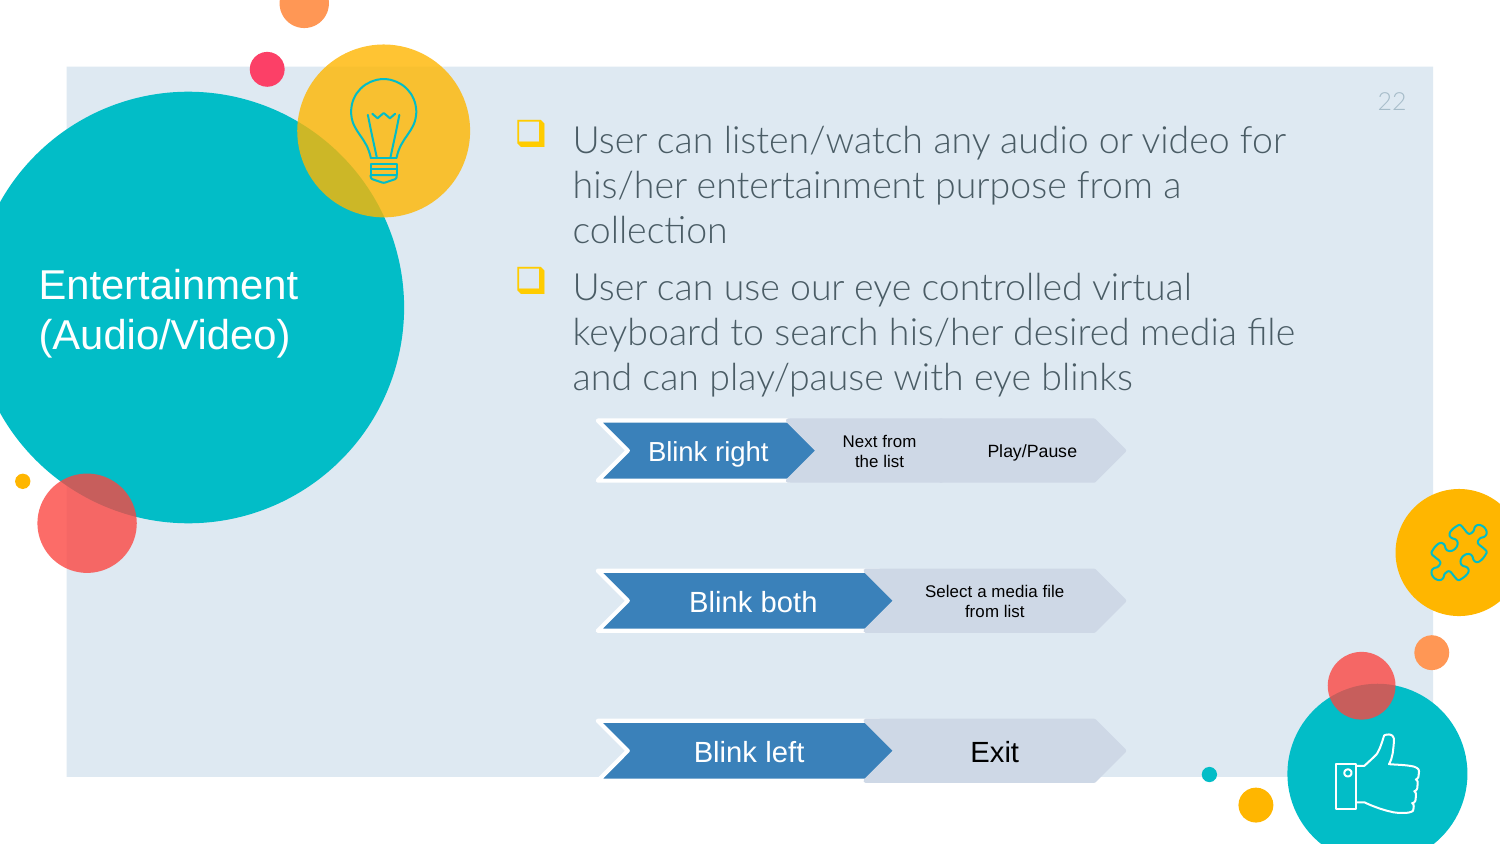

22
# Entertainment (Audio/Video)
User can listen/watch any audio or video for his/her entertainment purpose from a collection
User can use our eye controlled virtual keyboard to search his/her desired media file and can play/pause with eye blinks
Blink right
Blink both
Blink left
Select a media file from list
Exit
Play/Pause
Next from the list